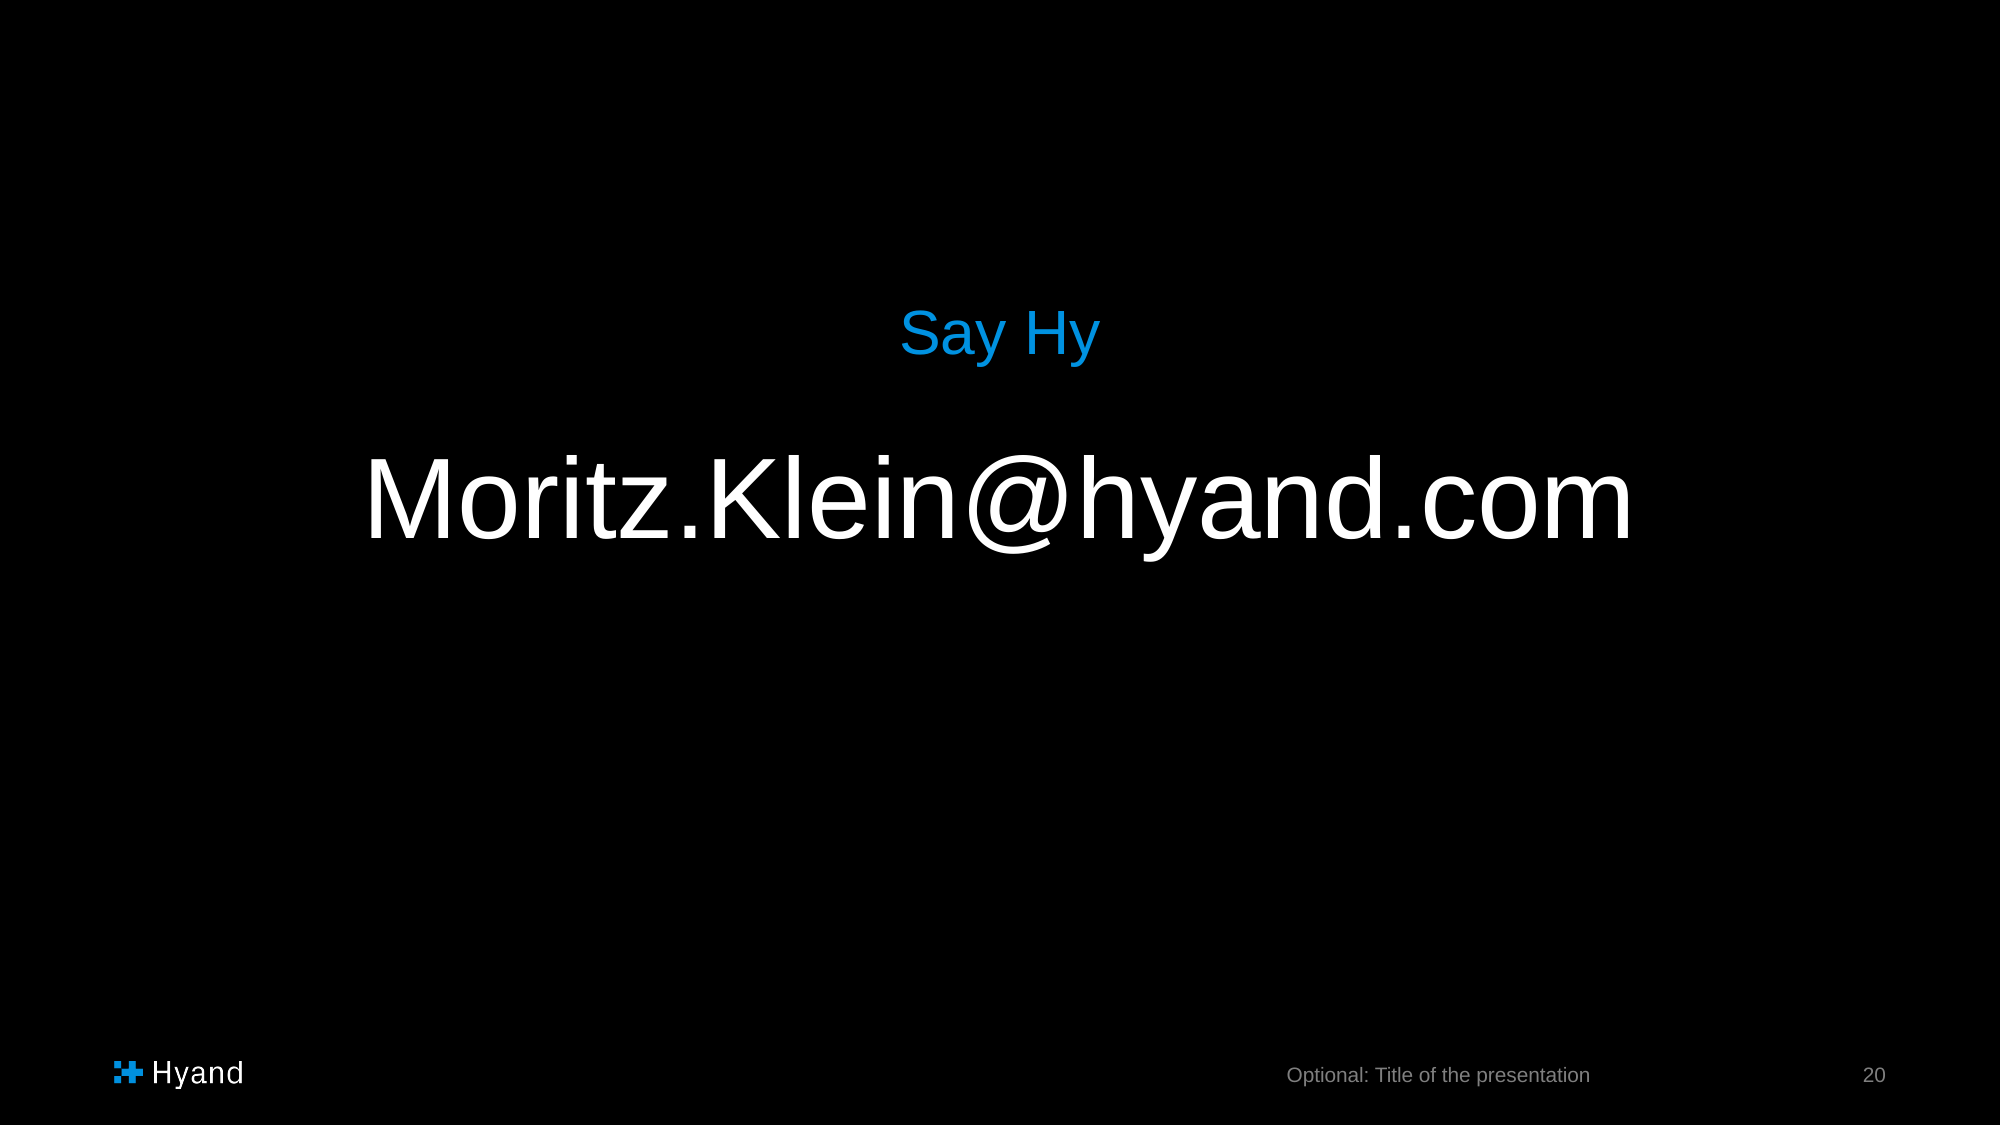

Say Hy
# Moritz.Klein@hyand.com
Optional: Title of the presentation
20